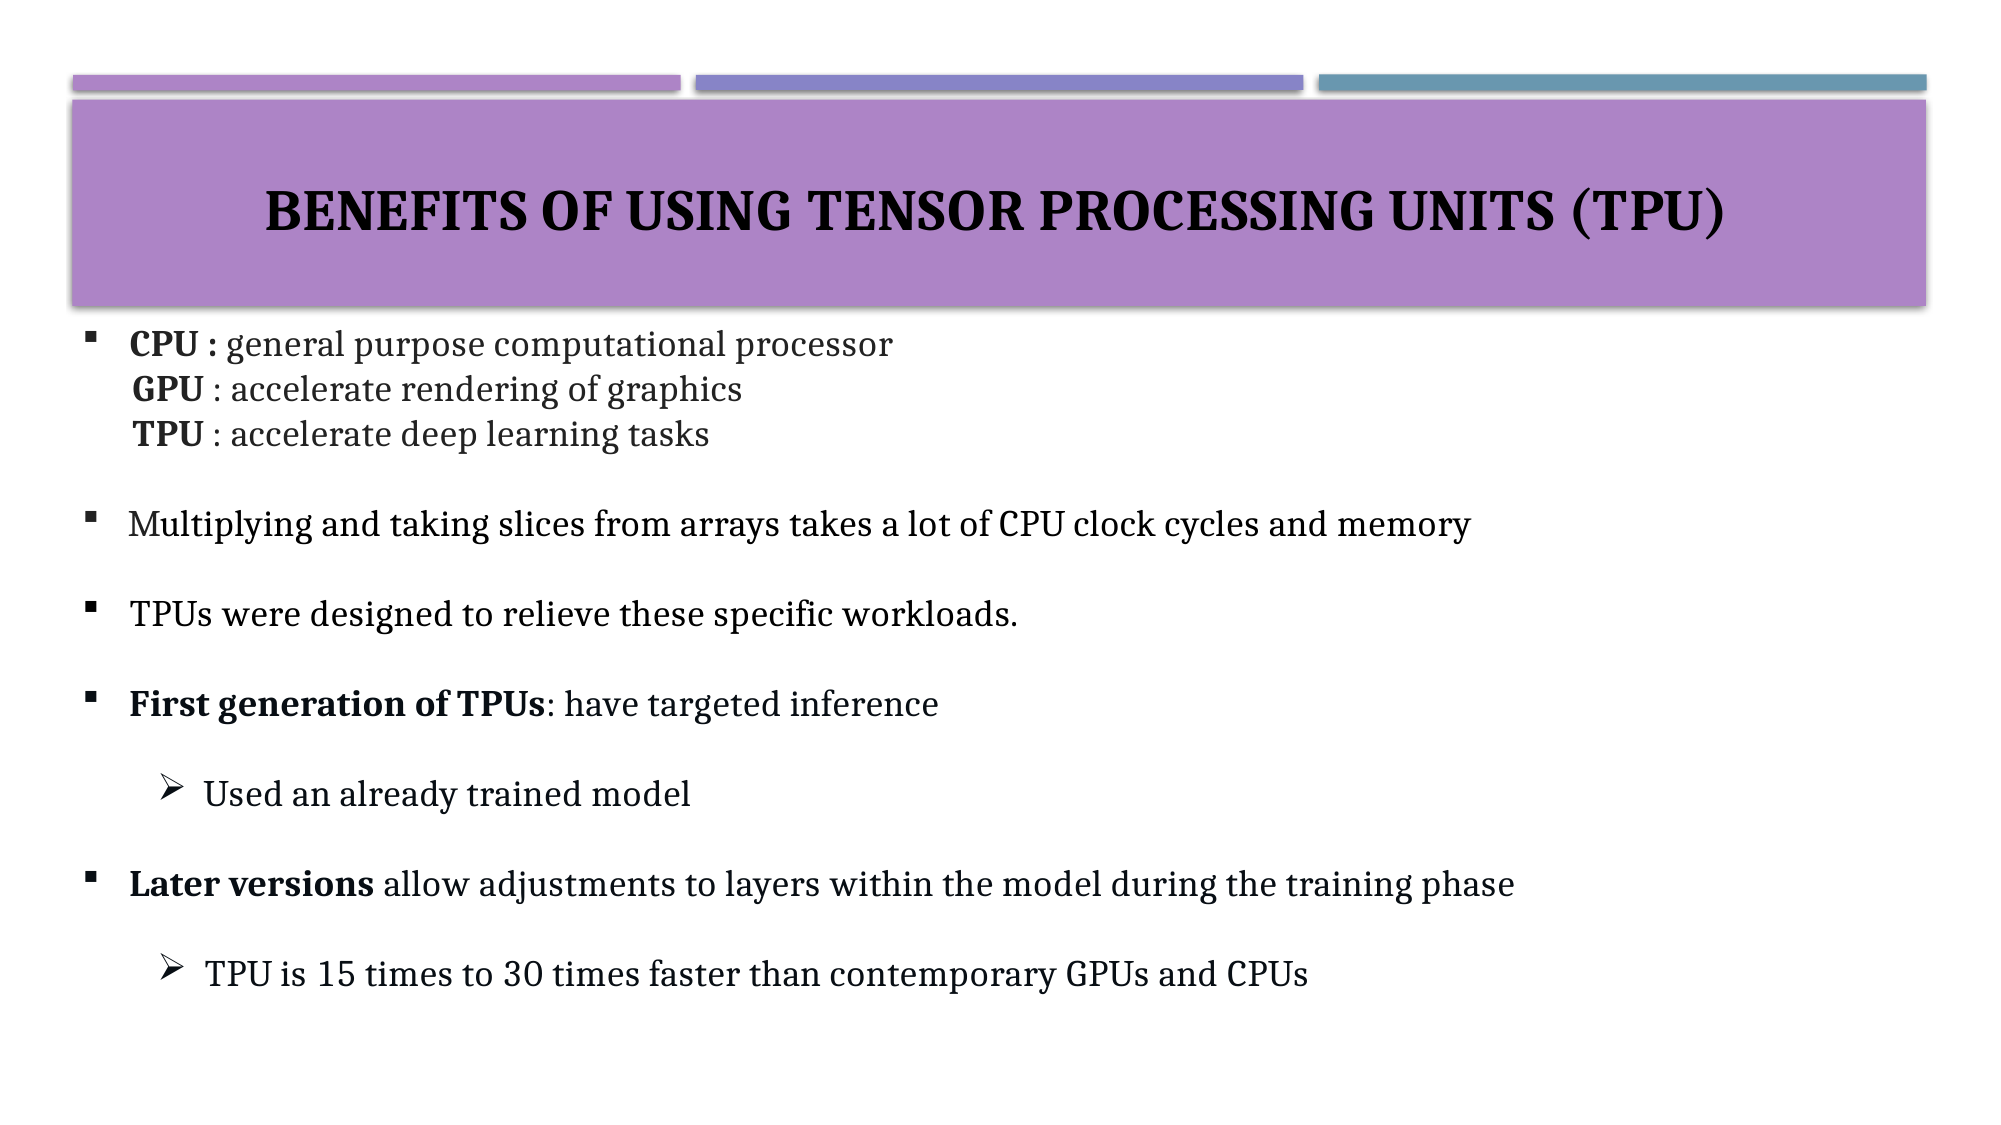

# Benefits of using tensor processing units (tpu)
CPU : general purpose computational processor
      GPU : accelerate rendering of graphics
      TPU : accelerate deep learning tasks

Multiplying and taking slices from arrays takes a lot of CPU clock cycles and memory

TPUs were designed to relieve these specific workloads.

First generation of TPUs: have targeted inference

Used an already trained model

Later versions allow adjustments to layers within the model during the training phase

TPU is 15 times to 30 times faster than contemporary GPUs and CPUs